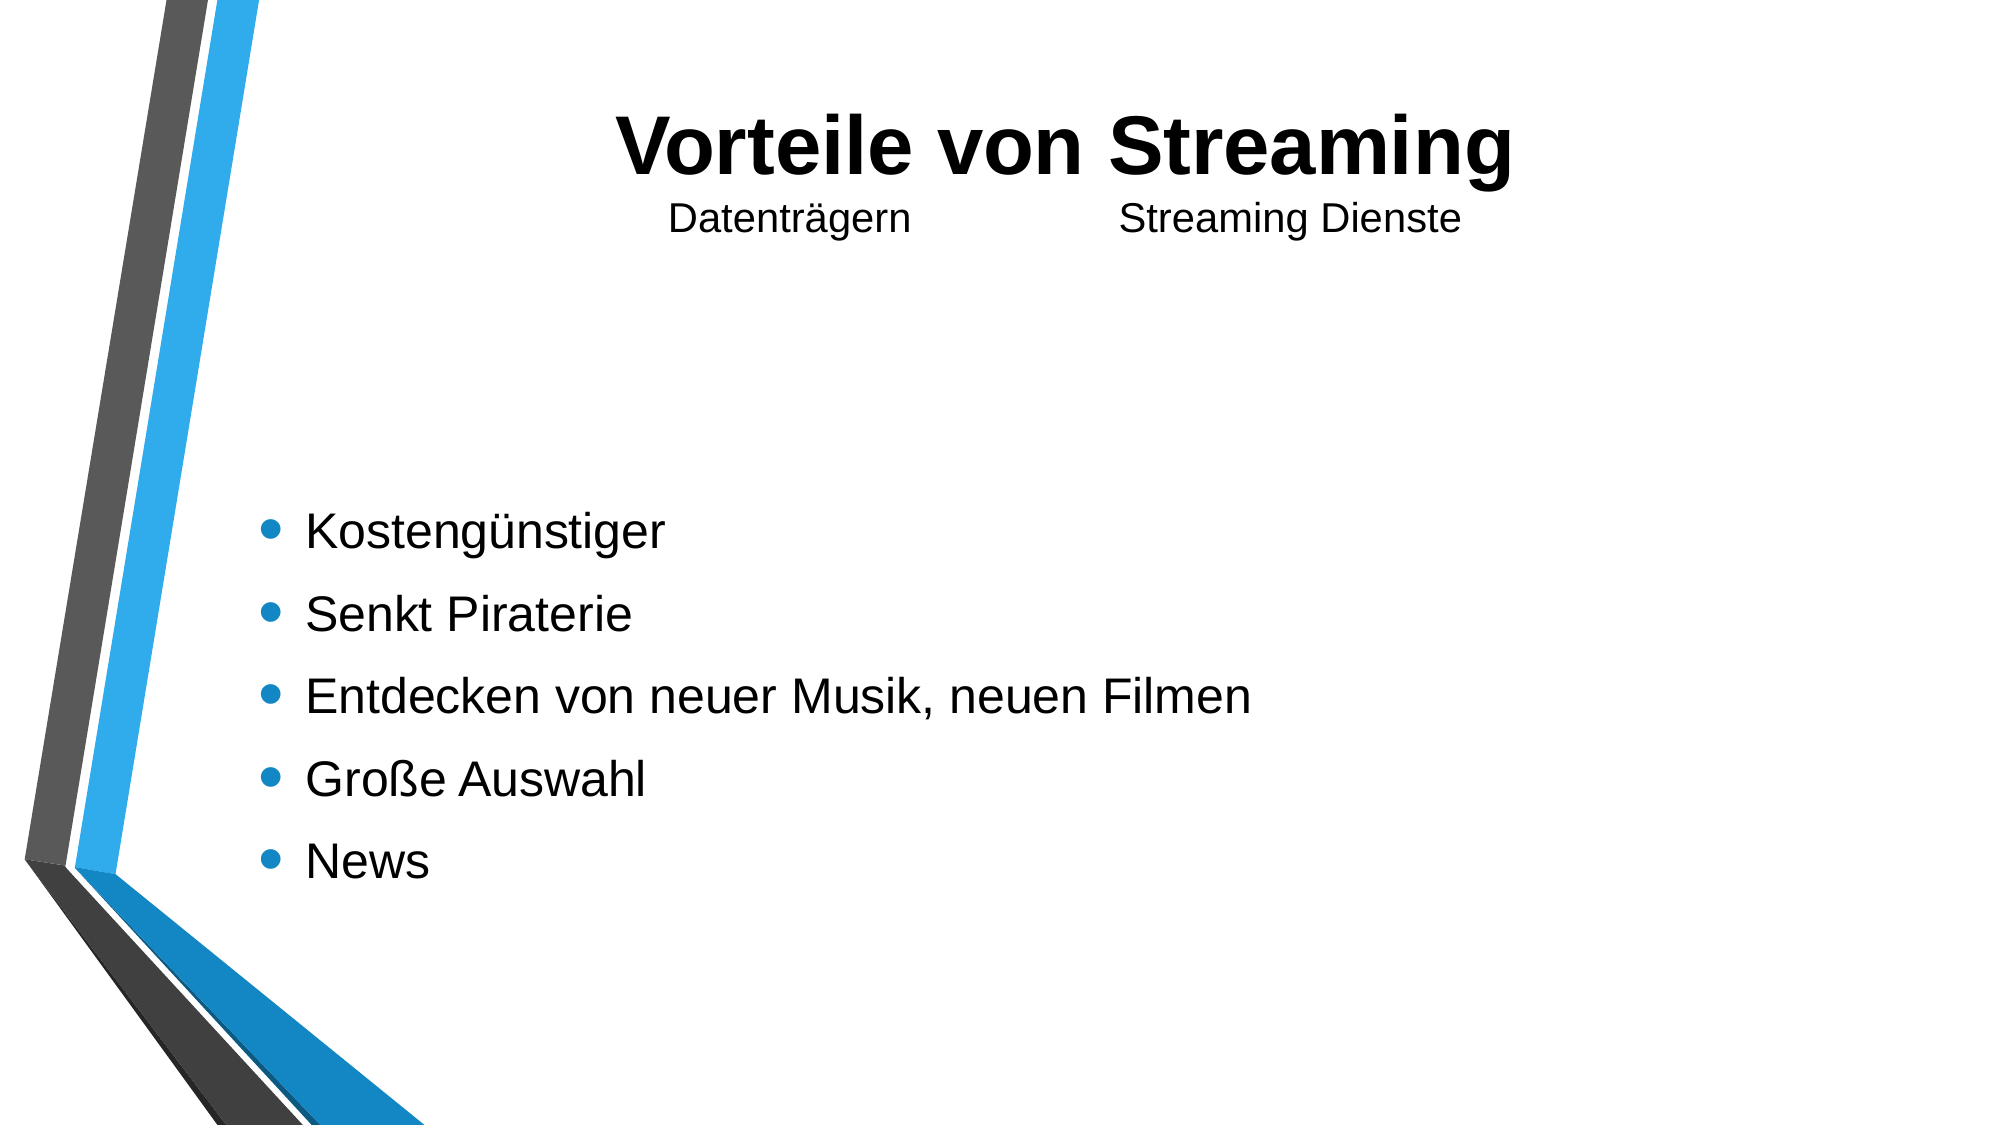

# Vorteile von Streaming Datenträgern                  Streaming Dienste
Kostengünstiger
Senkt Piraterie
Entdecken von neuer Musik, neuen Filmen
Große Auswahl
News